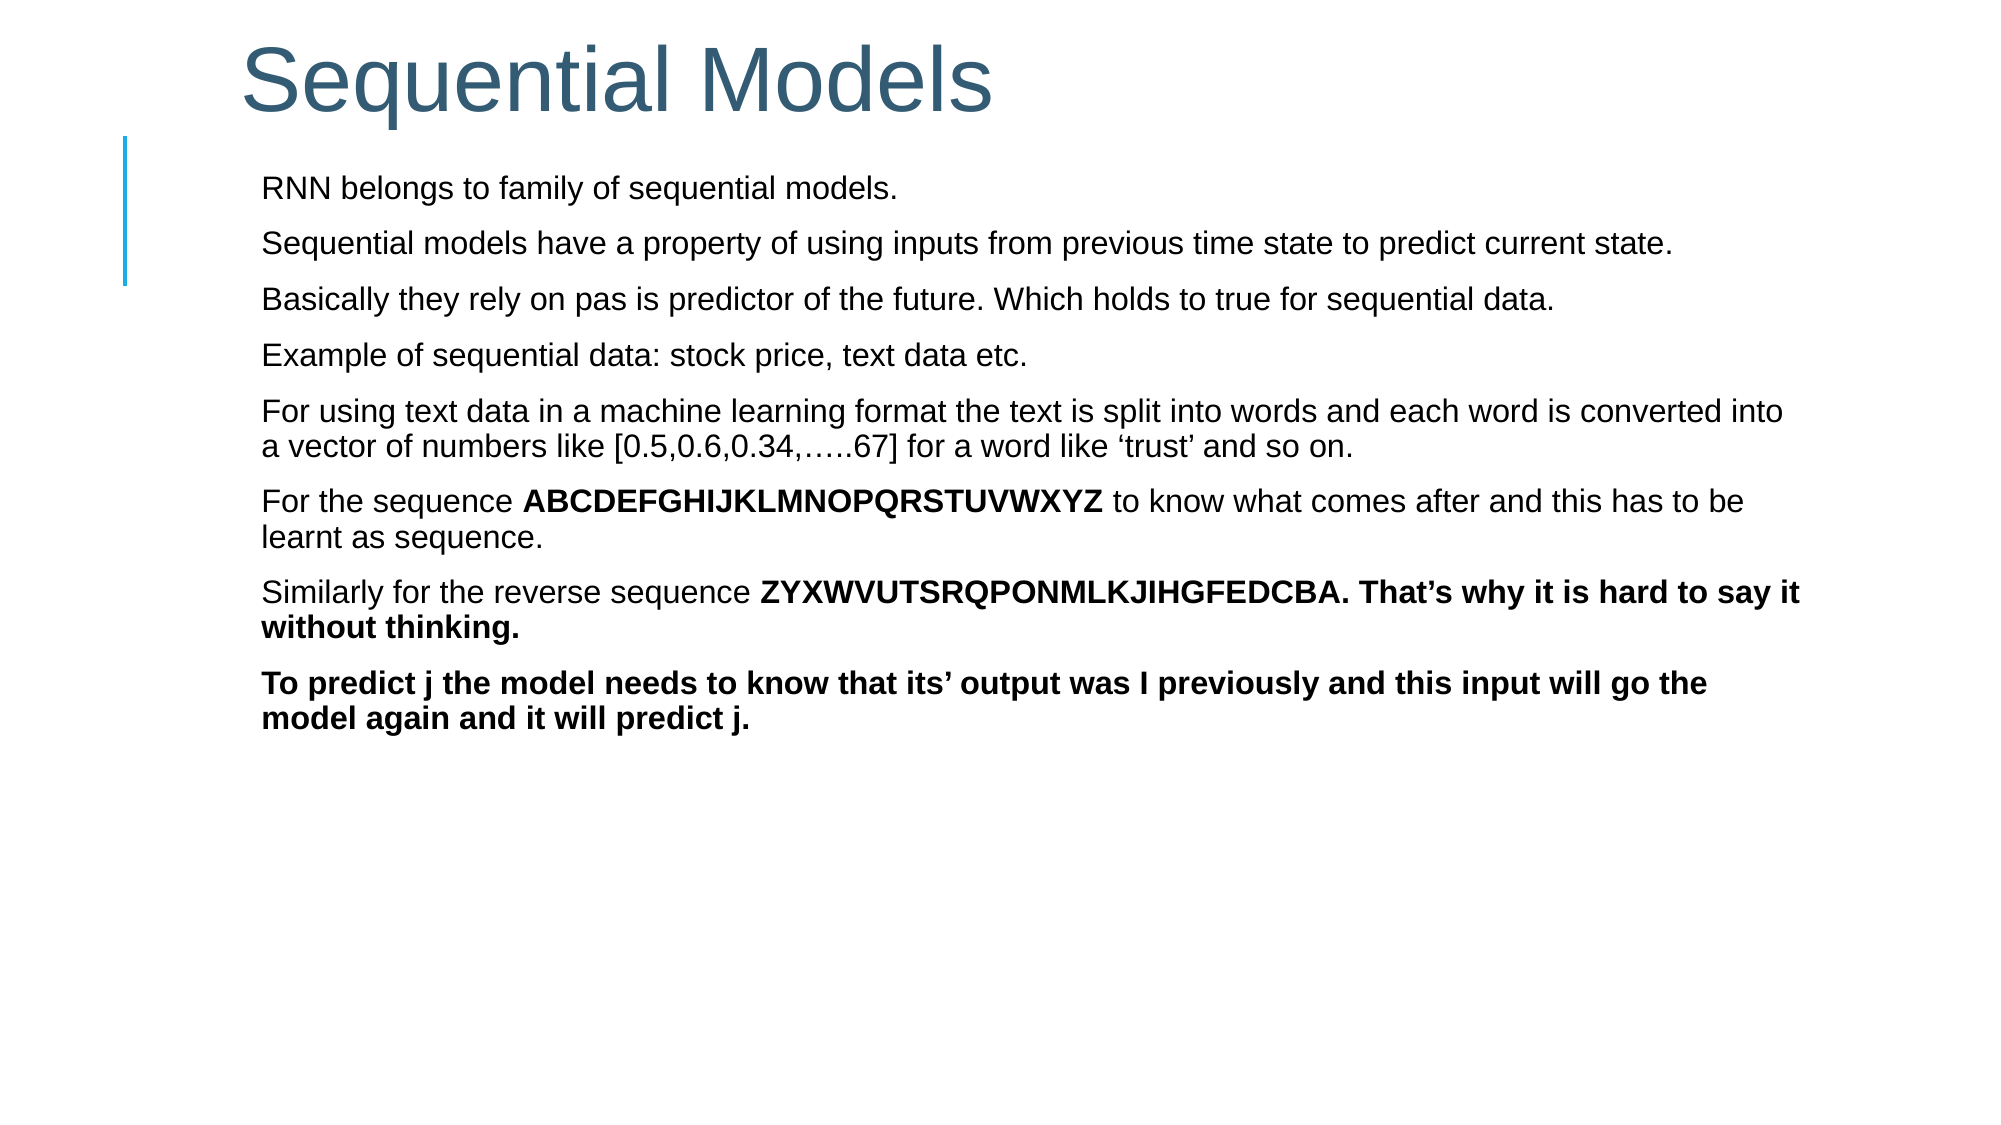

Sequential Models
#
RNN belongs to family of sequential models.
Sequential models have a property of using inputs from previous time state to predict current state.
Basically they rely on pas is predictor of the future. Which holds to true for sequential data.
Example of sequential data: stock price, text data etc.
For using text data in a machine learning format the text is split into words and each word is converted into a vector of numbers like [0.5,0.6,0.34,…..67] for a word like ‘trust’ and so on.
For the sequence ABCDEFGHIJKLMNOPQRSTUVWXYZ to know what comes after and this has to be learnt as sequence.
Similarly for the reverse sequence ZYXWVUTSRQPONMLKJIHGFEDCBA. That’s why it is hard to say it without thinking.
To predict j the model needs to know that its’ output was I previously and this input will go the model again and it will predict j.